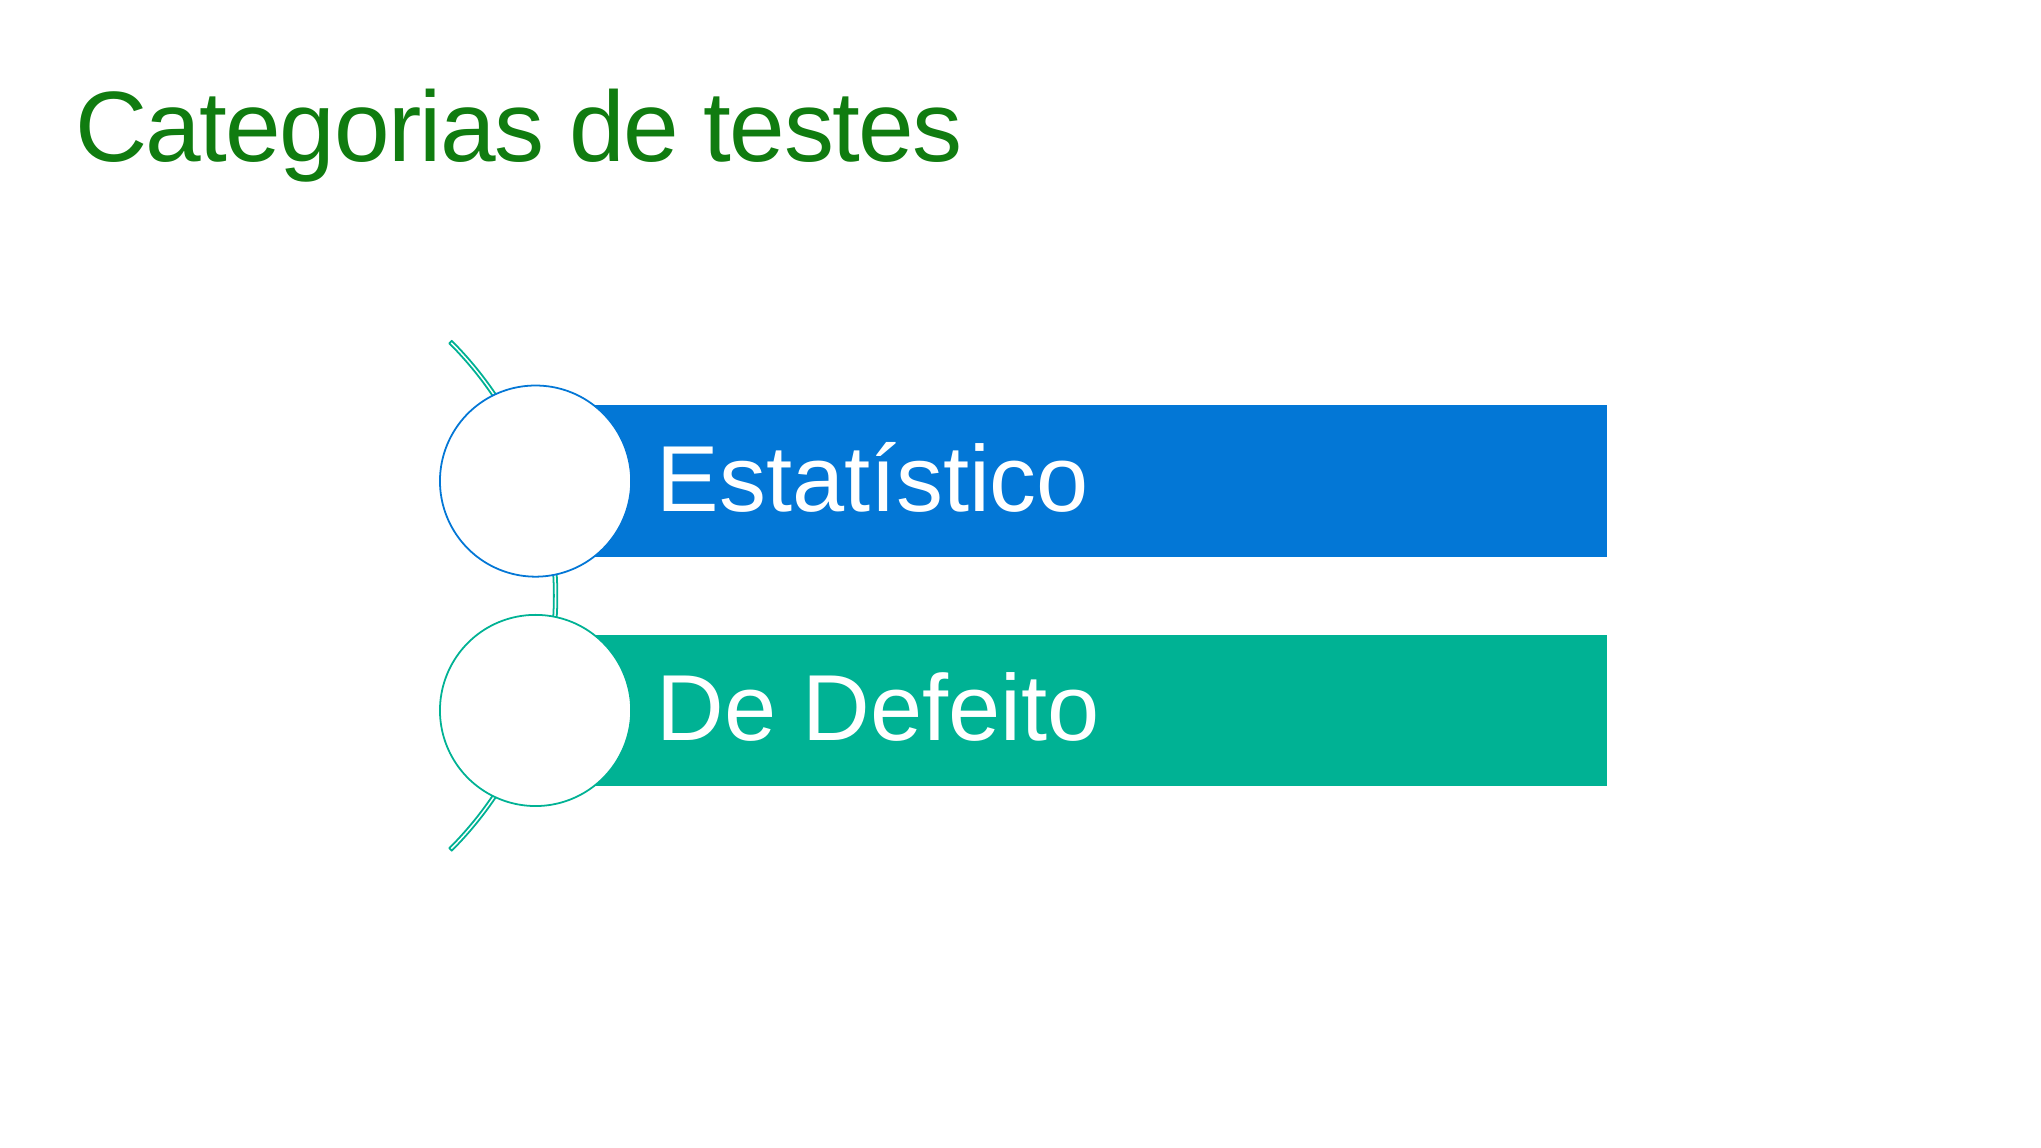

# Categorias de testes
Estatístico
De Defeito